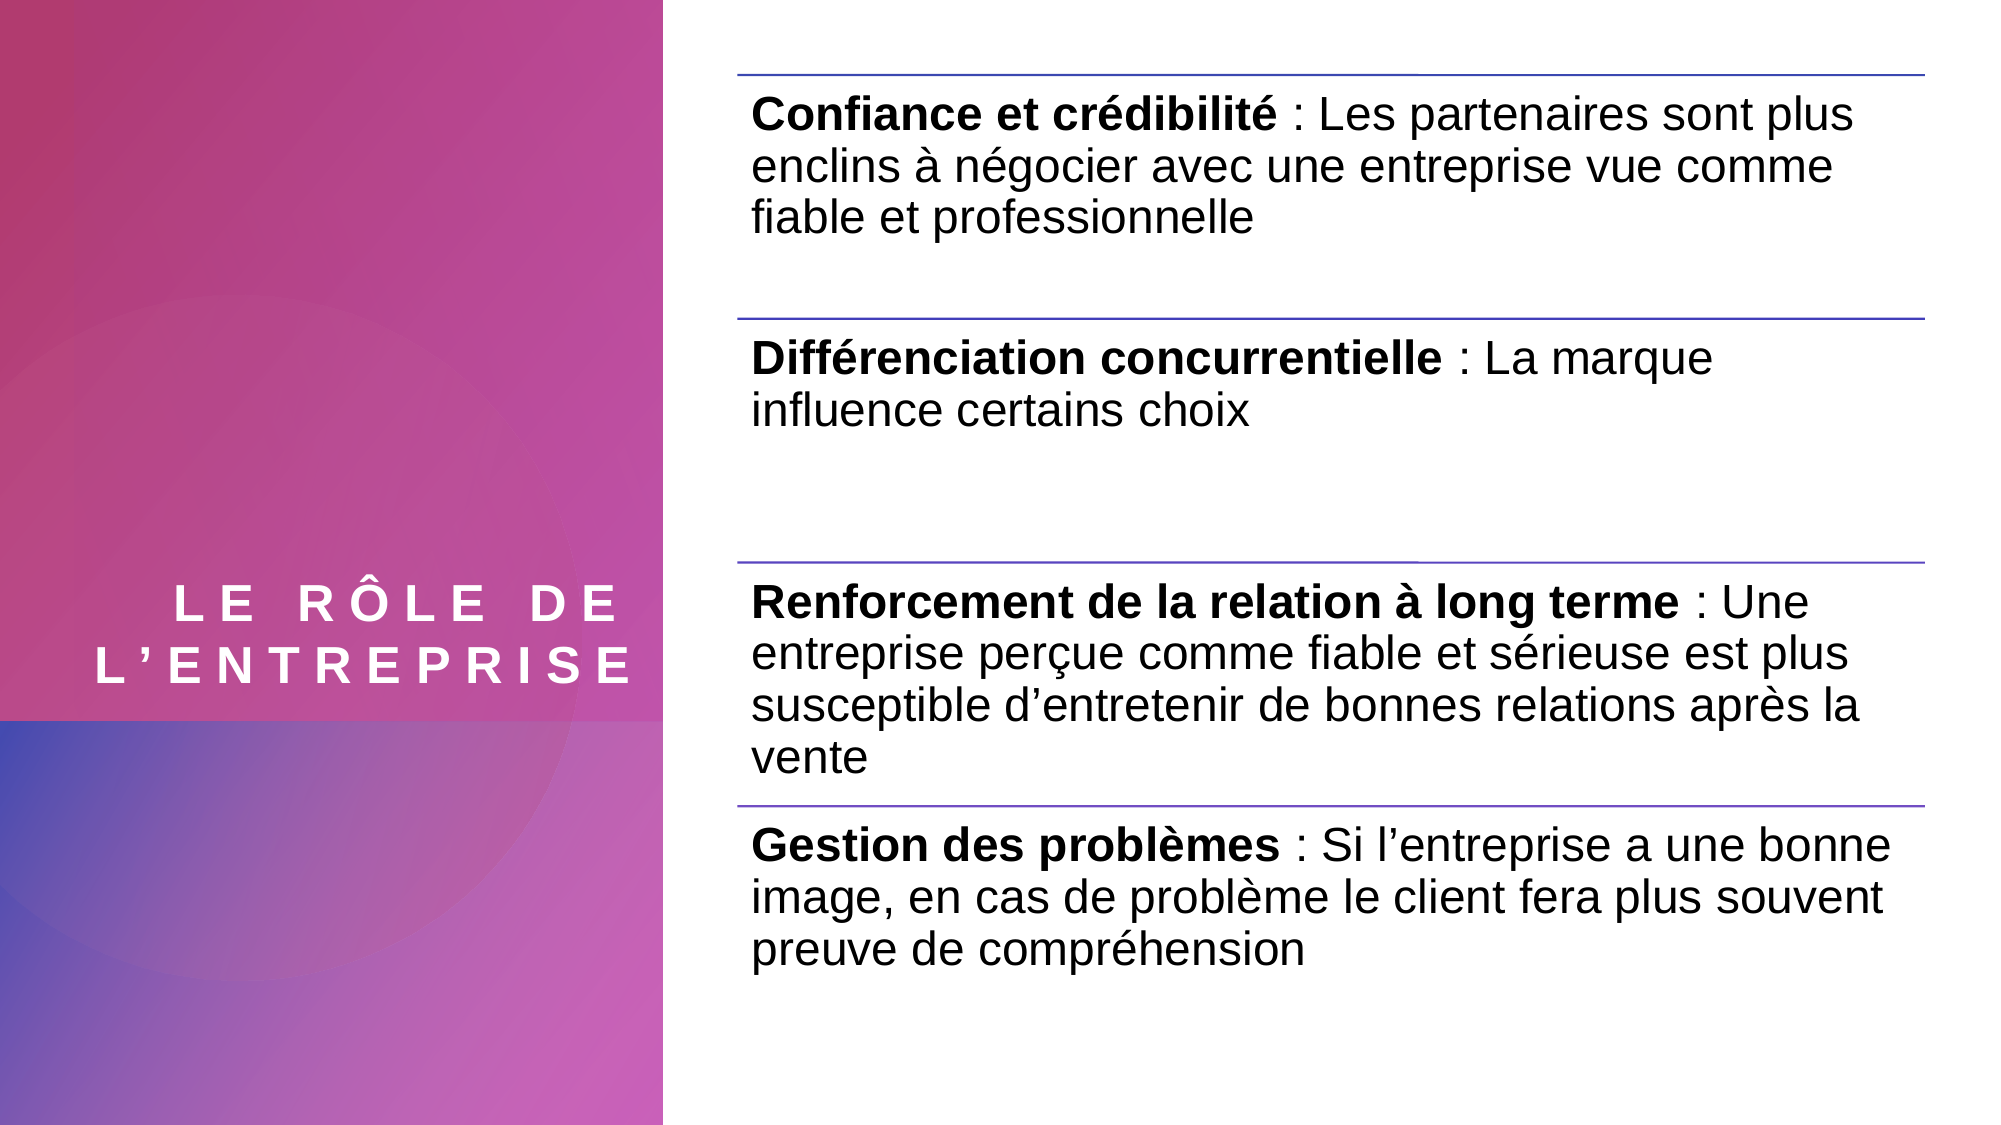

Confiance et crédibilité : Les partenaires sont plus enclins à négocier avec une entreprise vue comme fiable et professionnelle
Différenciation concurrentielle : La marque influence certains choix
Renforcement de la relation à long terme : Une entreprise perçue comme fiable et sérieuse est plus susceptible d’entretenir de bonnes relations après la vente
Gestion des problèmes : Si l’entreprise a une bonne image, en cas de problème le client fera plus souvent preuve de compréhension
# Le rôle de l’entreprise